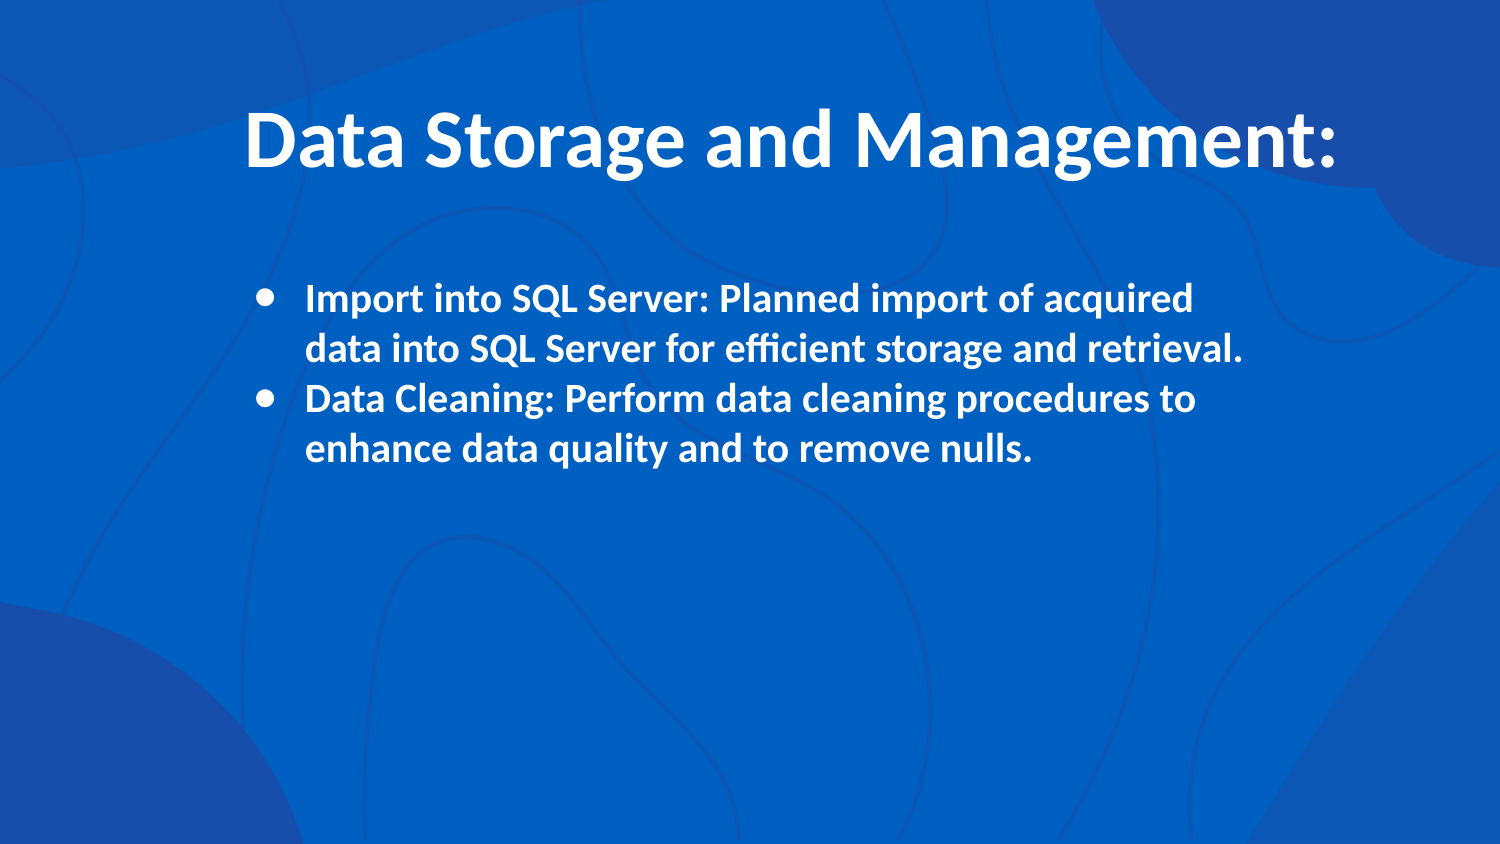

# Data Storage and Management:

Import into SQL Server: Planned import of acquired data into SQL Server for efficient storage and retrieval.
Data Cleaning: Perform data cleaning procedures to enhance data quality and to remove nulls.